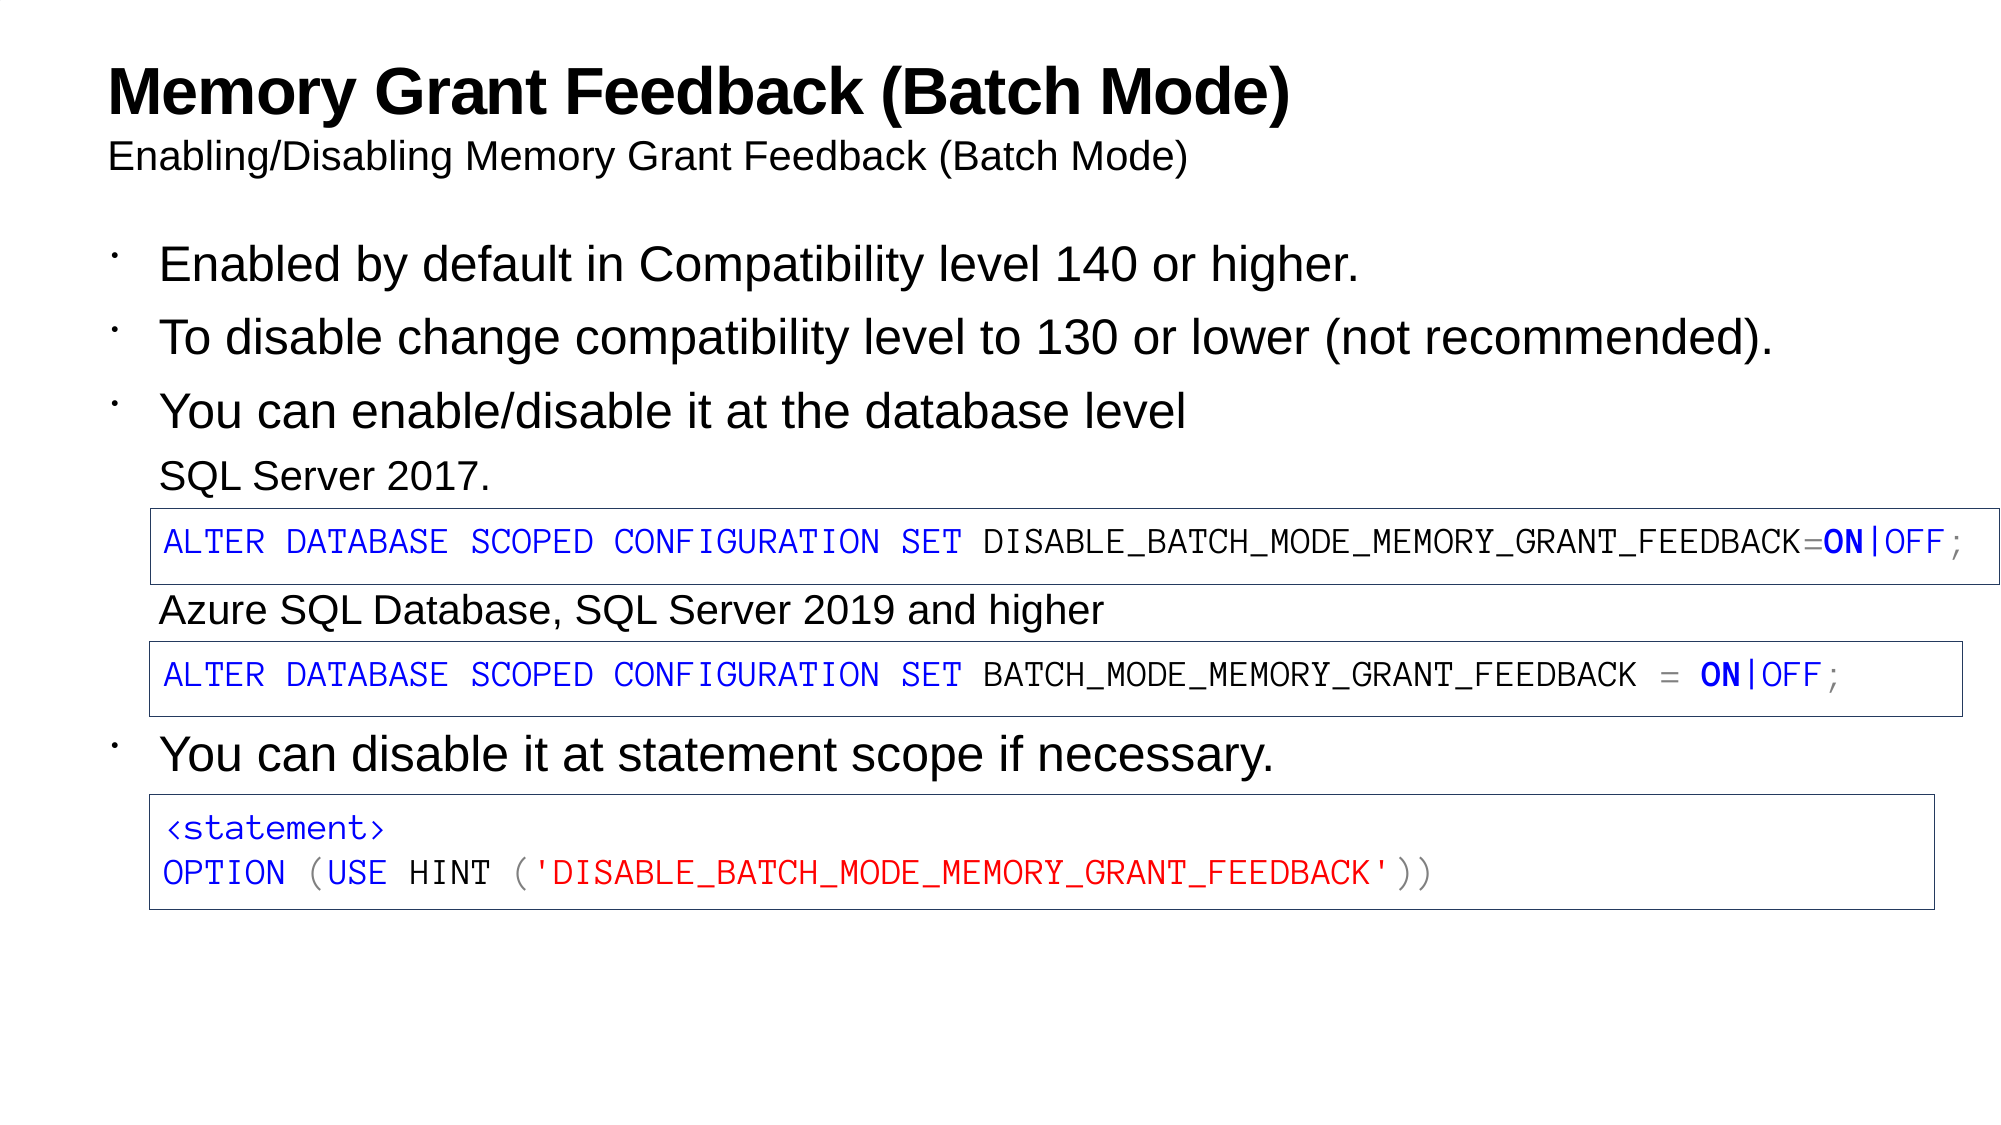

# Memory Grant Feedback (Batch Mode)
Enabling/Disabling Memory Grant Feedback (Batch Mode)
Enabled by default in Compatibility level 140 or higher.
To disable change compatibility level to 130 or lower (not recommended).
You can enable/disable it at the database level
SQL Server 2017.

Azure SQL Database, SQL Server 2019 and higher

You can disable it at statement scope if necessary.
ALTER DATABASE SCOPED CONFIGURATION SET DISABLE_BATCH_MODE_MEMORY_GRANT_FEEDBACK=ON|OFF;
ALTER DATABASE SCOPED CONFIGURATION SET BATCH_MODE_MEMORY_GRANT_FEEDBACK = ON|OFF;
<statement>
OPTION (USE HINT ('DISABLE_BATCH_MODE_MEMORY_GRANT_FEEDBACK'))